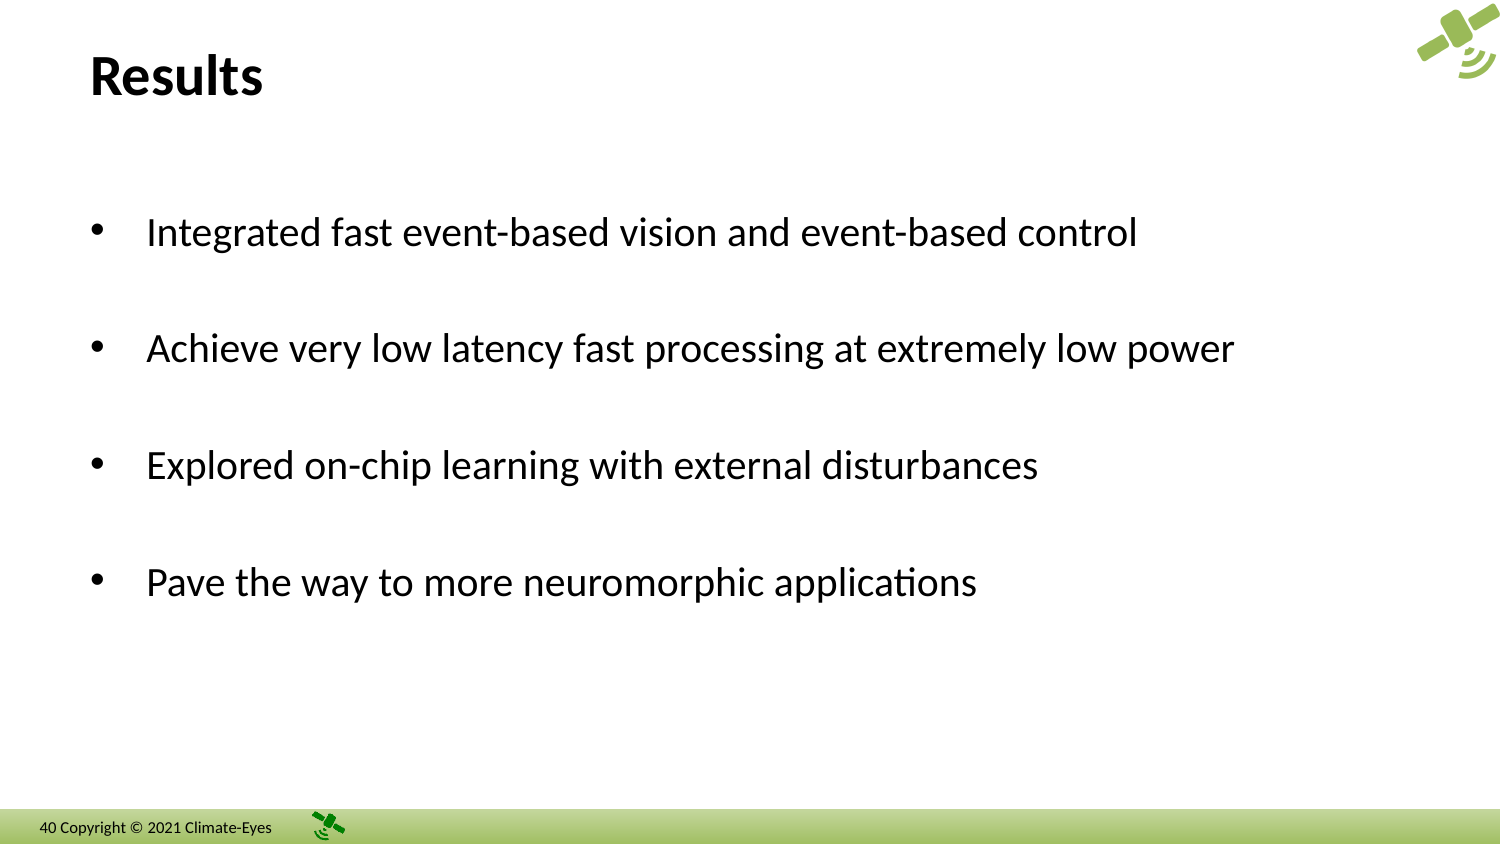

# Results
Integrated fast event-based vision and event-based control

Achieve very low latency fast processing at extremely low power

Explored on-chip learning with external disturbances

Pave the way to more neuromorphic applications